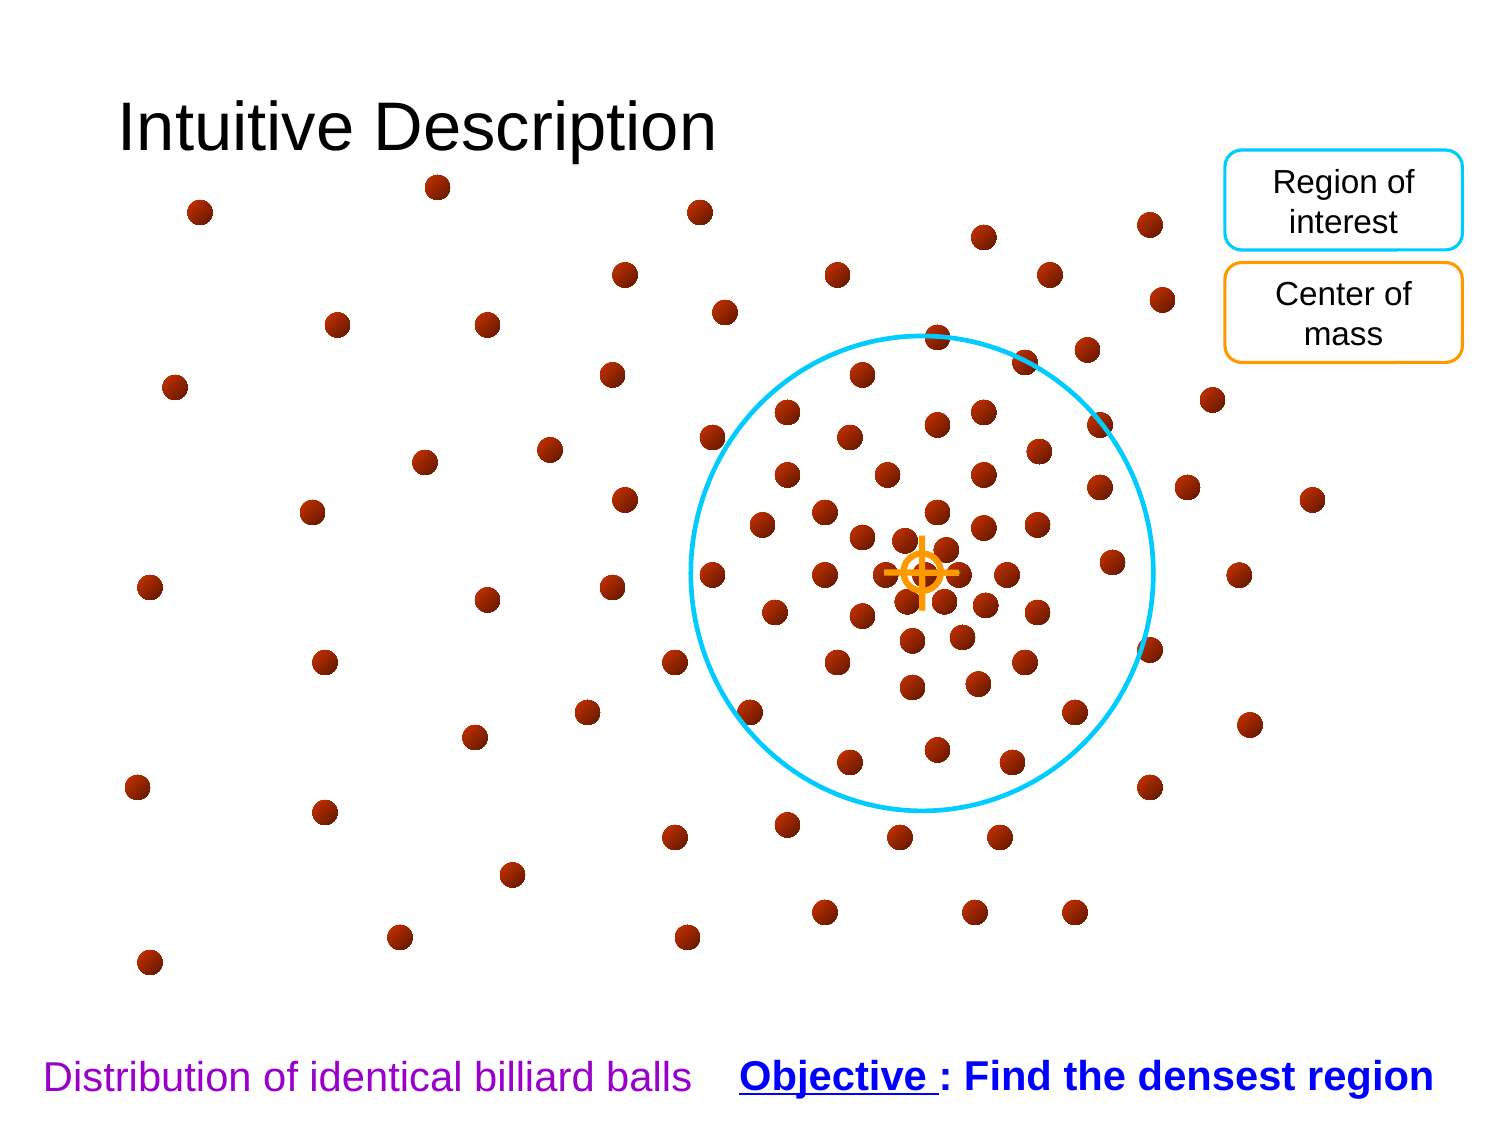

Intuitive Description
Region of
interest

Center of
mass

Objective : Find the densest region
Distribution of identical billiard balls